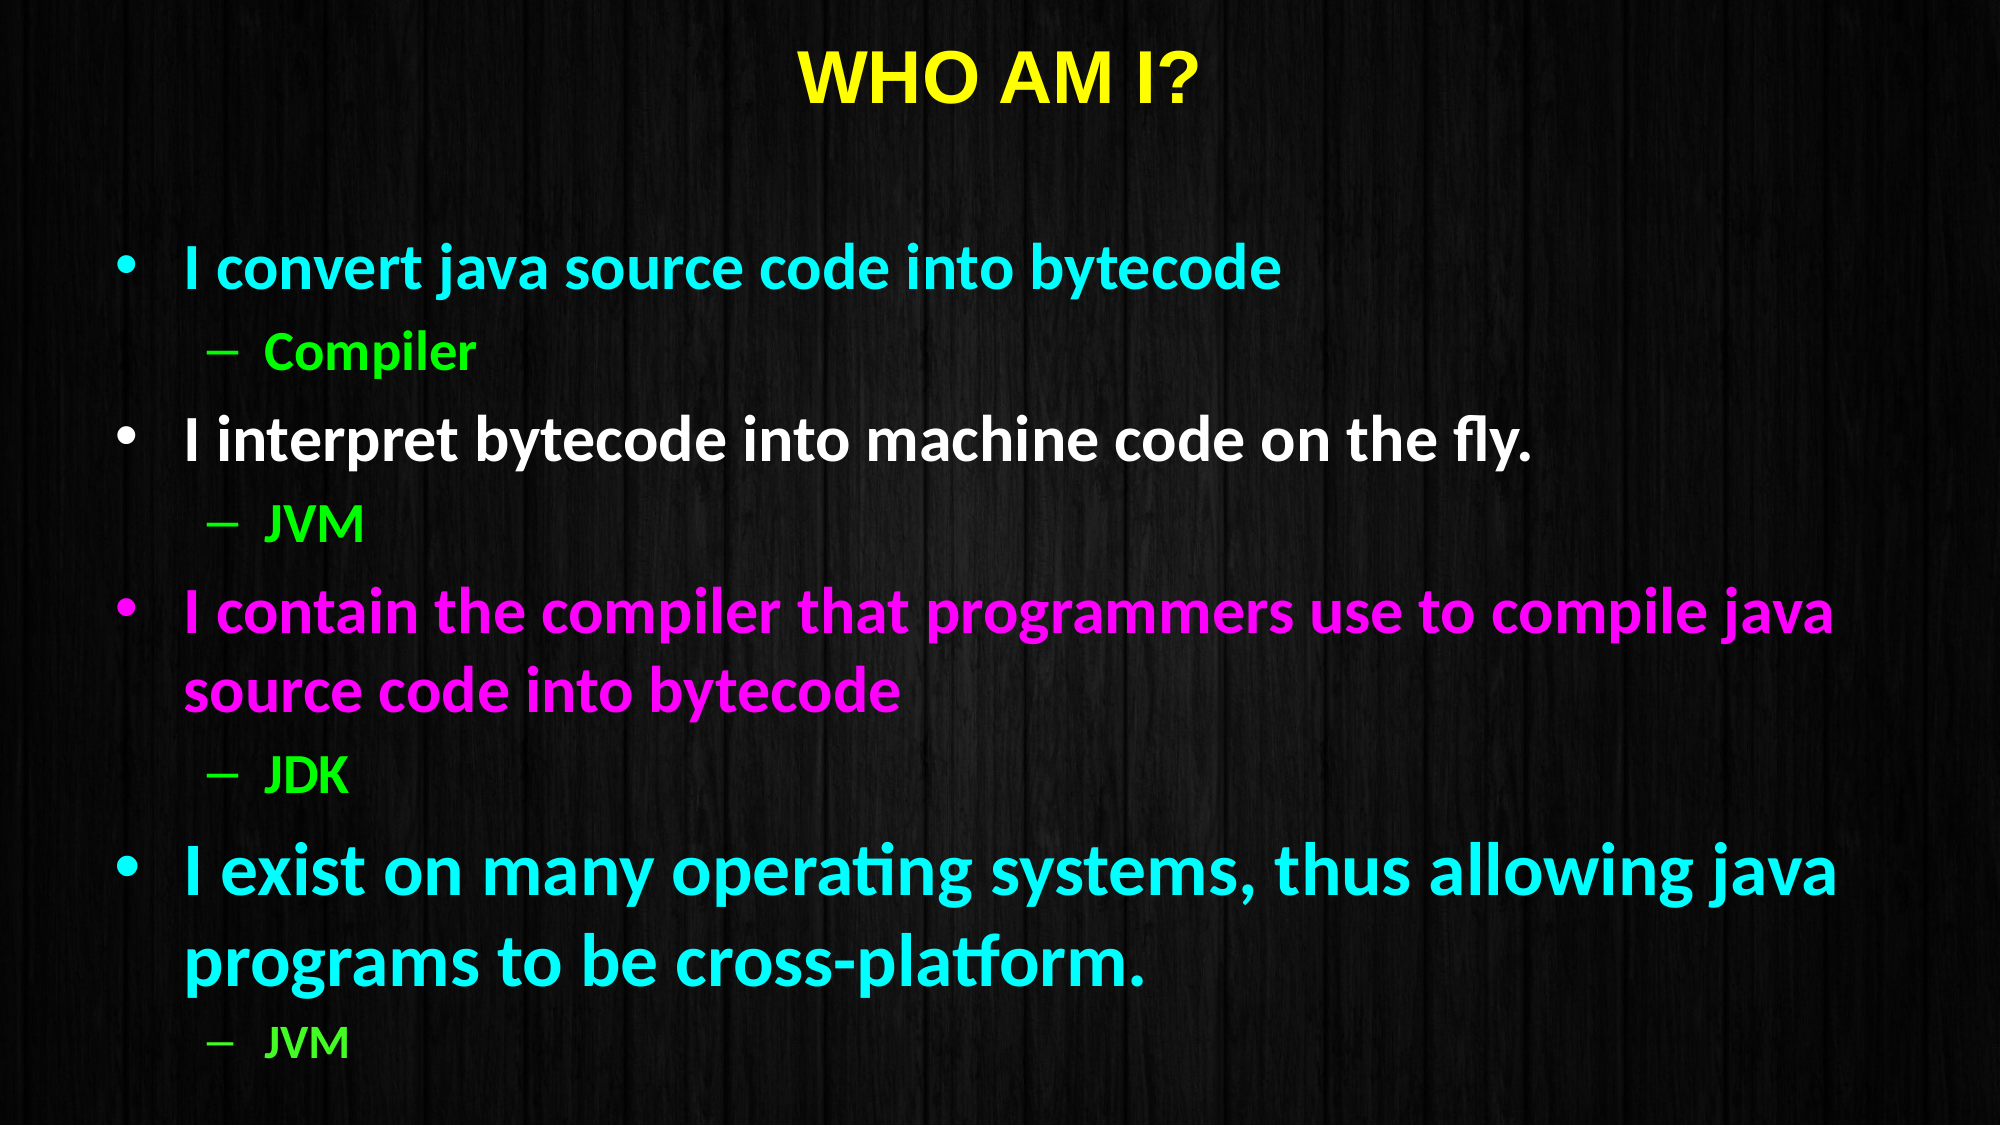

# Who Am I?
I convert java source code into bytecode
Compiler
I interpret bytecode into machine code on the fly.
JVM
I contain the compiler that programmers use to compile java source code into bytecode
JDK
I exist on many operating systems, thus allowing java programs to be cross-platform.
JVM